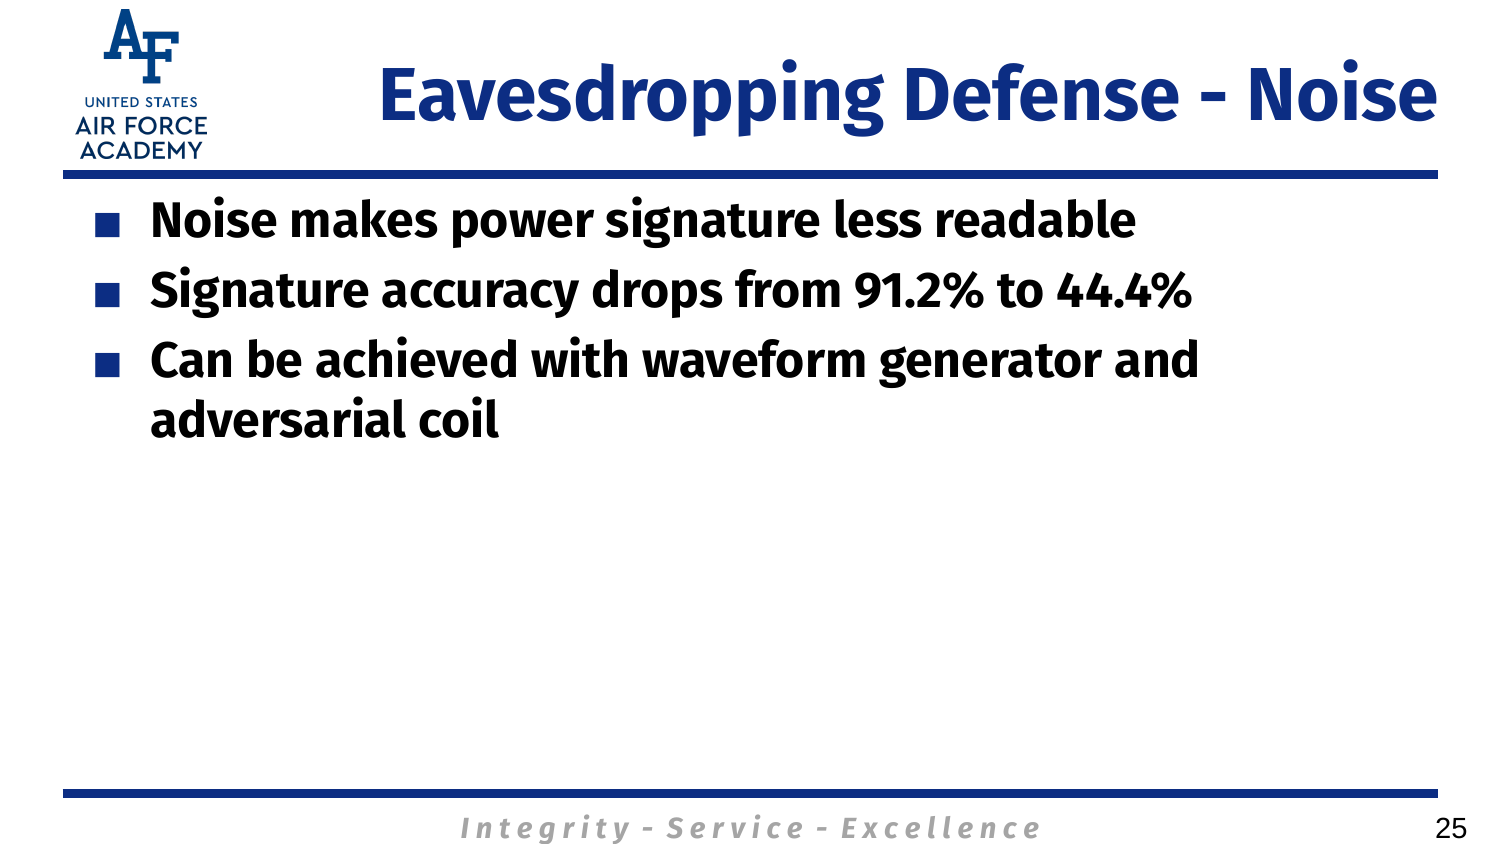

# Eavesdropping Defense - Noise
Noise makes power signature less readable
Signature accuracy drops from 91.2% to 44.4%
Can be achieved with waveform generator and adversarial coil

25